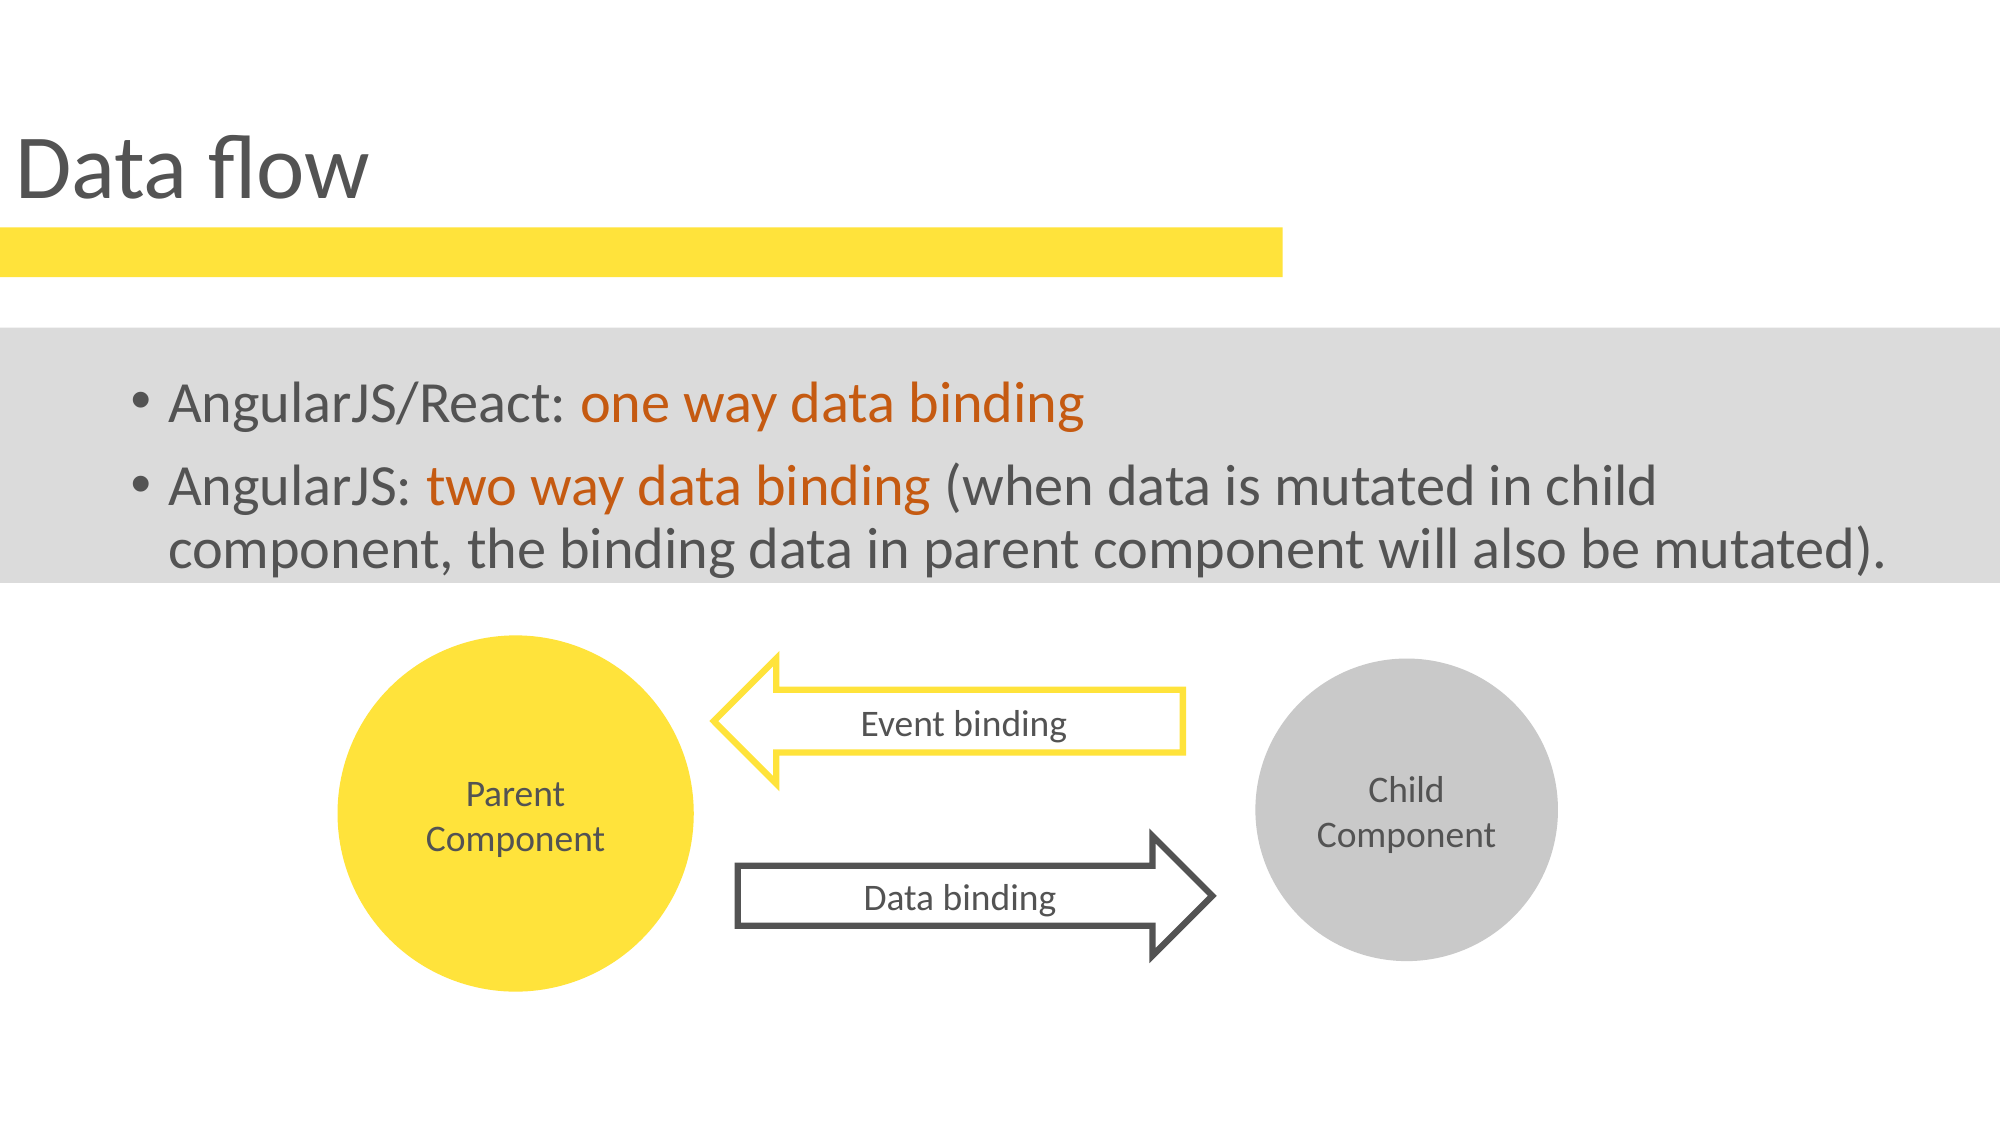

# Data flow

AngularJS/React: one way data binding
AngularJS: two way data binding (when data is mutated in child component, the binding data in parent component will also be mutated).

Parent Component
Event binding
Child Component
Data binding